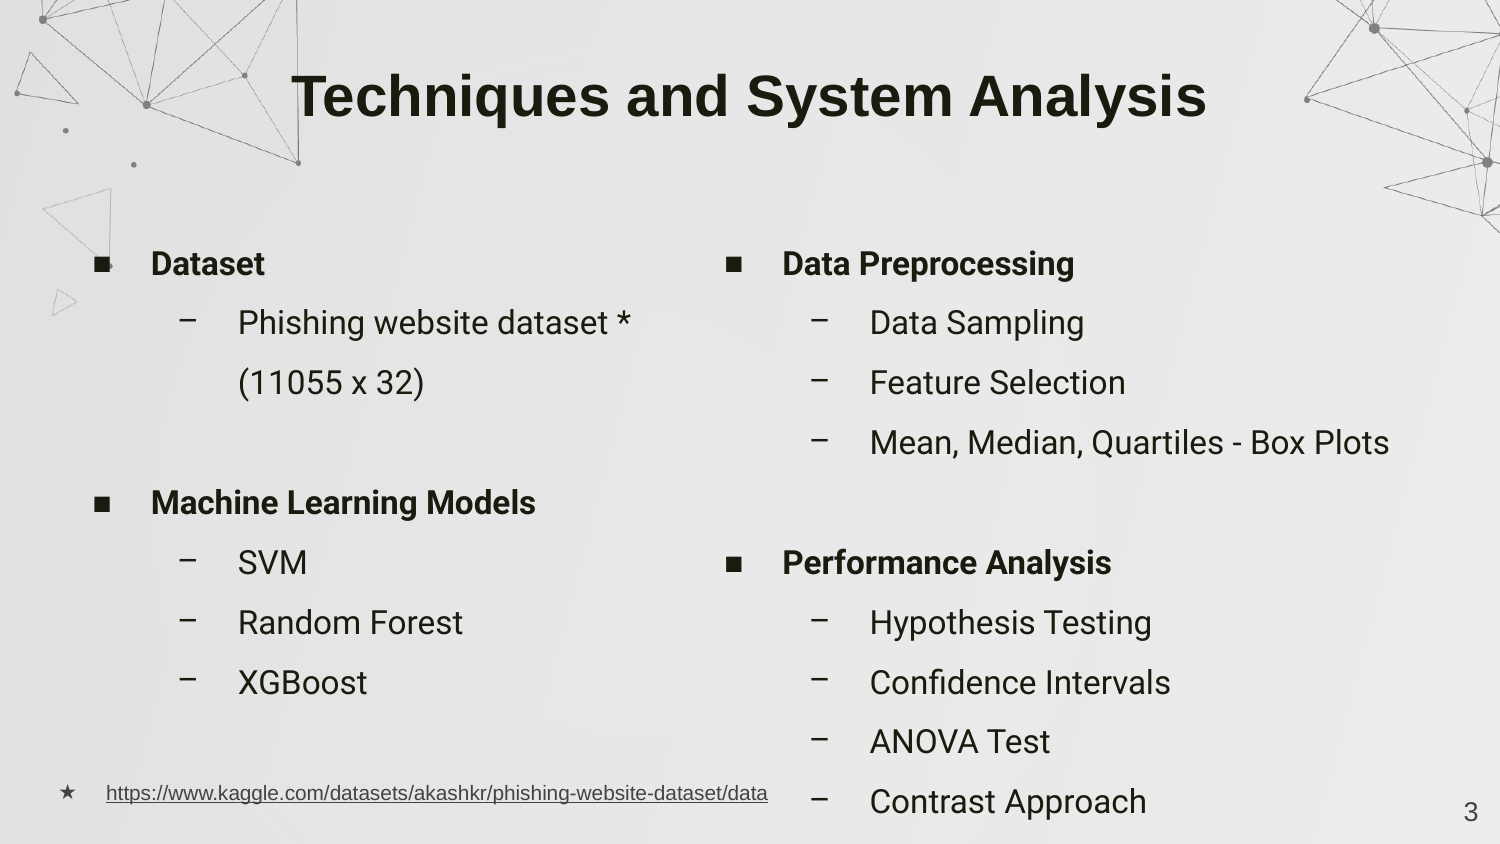

# Techniques and System Analysis
Dataset
Phishing website dataset *
(11055 x 32)

Machine Learning Models
SVM
Random Forest
XGBoost
Data Preprocessing
Data Sampling
Feature Selection
Mean, Median, Quartiles - Box Plots

Performance Analysis
Hypothesis Testing
Confidence Intervals
ANOVA Test
Contrast Approach
https://www.kaggle.com/datasets/akashkr/phishing-website-dataset/data
3